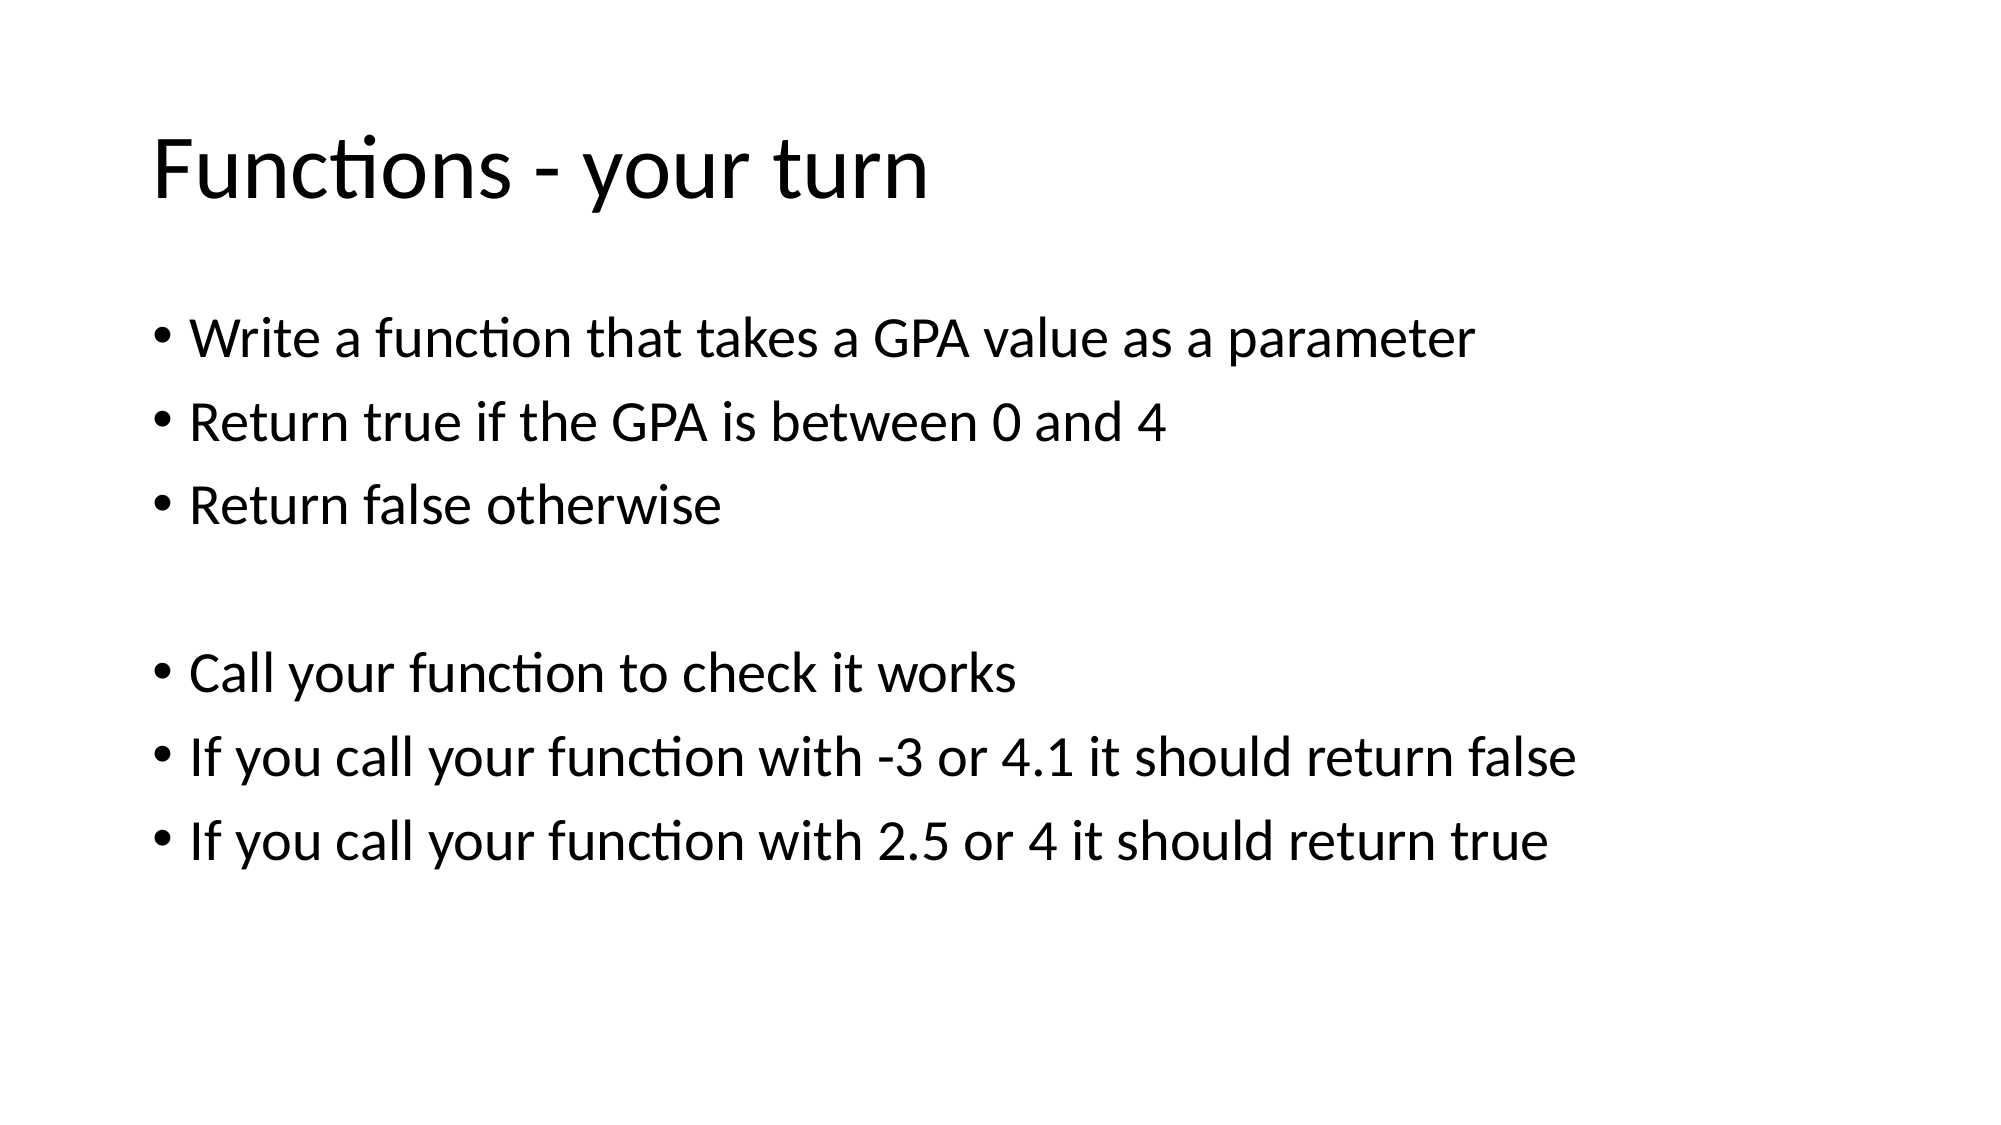

# Functions - your turn
Write a function that takes a GPA value as a parameter
Return true if the GPA is between 0 and 4
Return false otherwise

Call your function to check it works
If you call your function with -3 or 4.1 it should return false
If you call your function with 2.5 or 4 it should return true